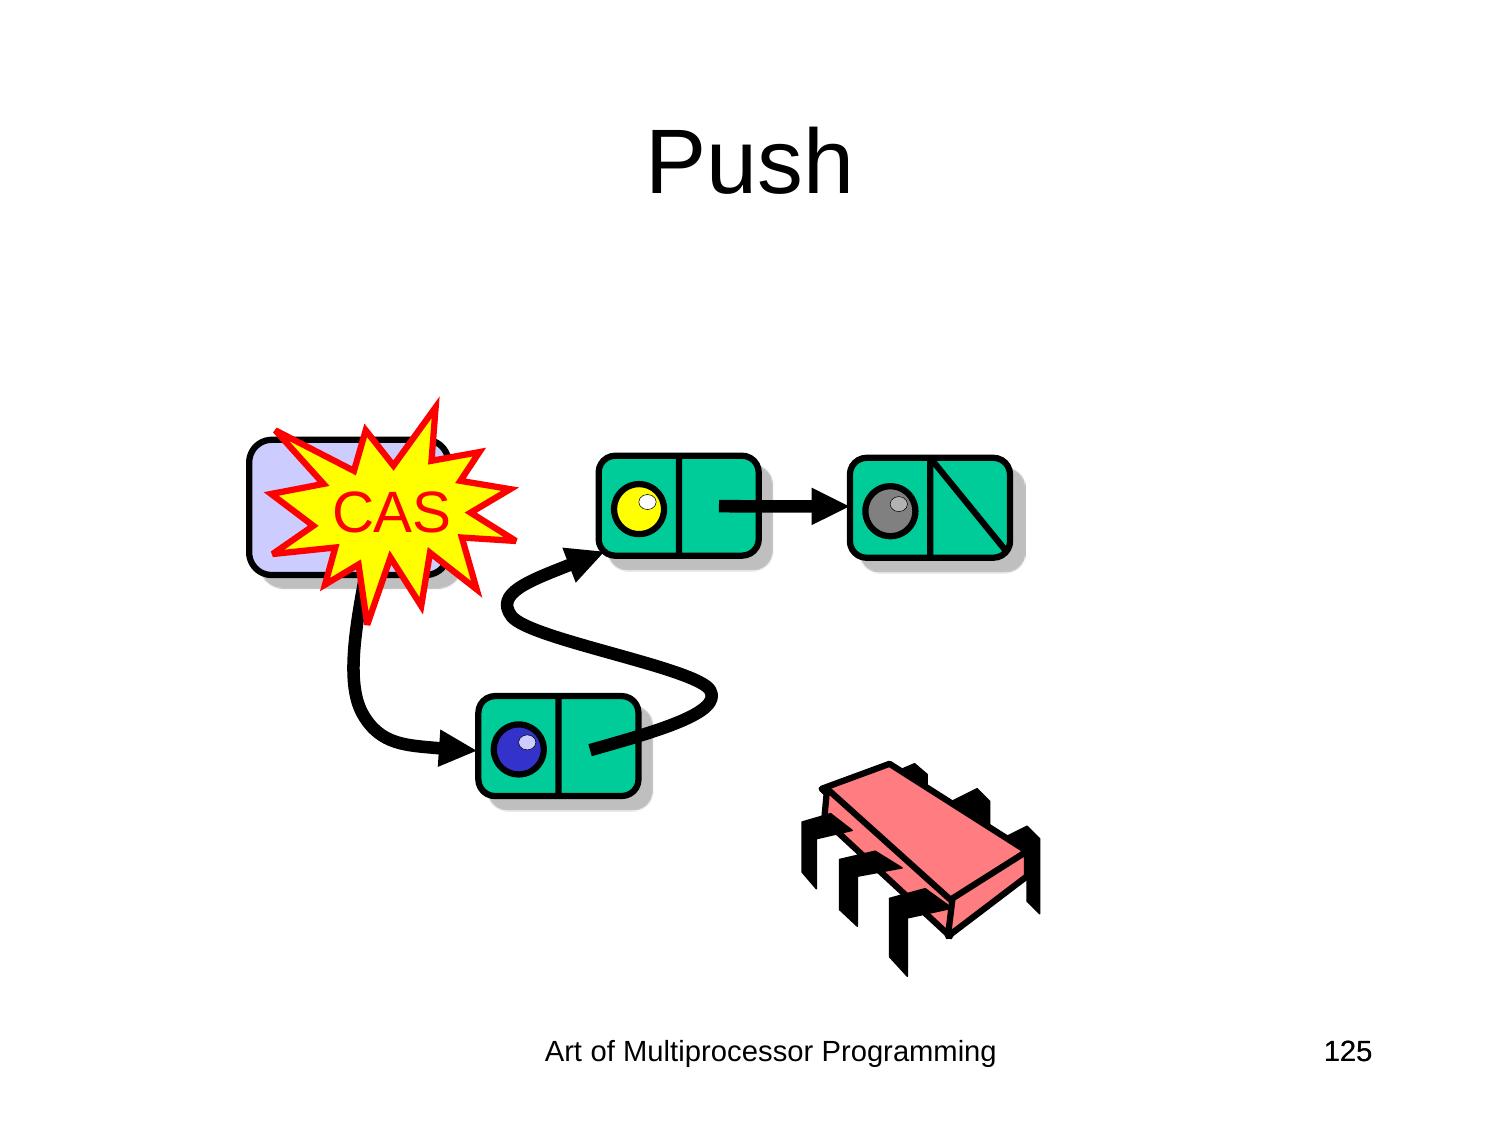

Push
CAS

Top

Art of Multiprocessor Programming
125
125